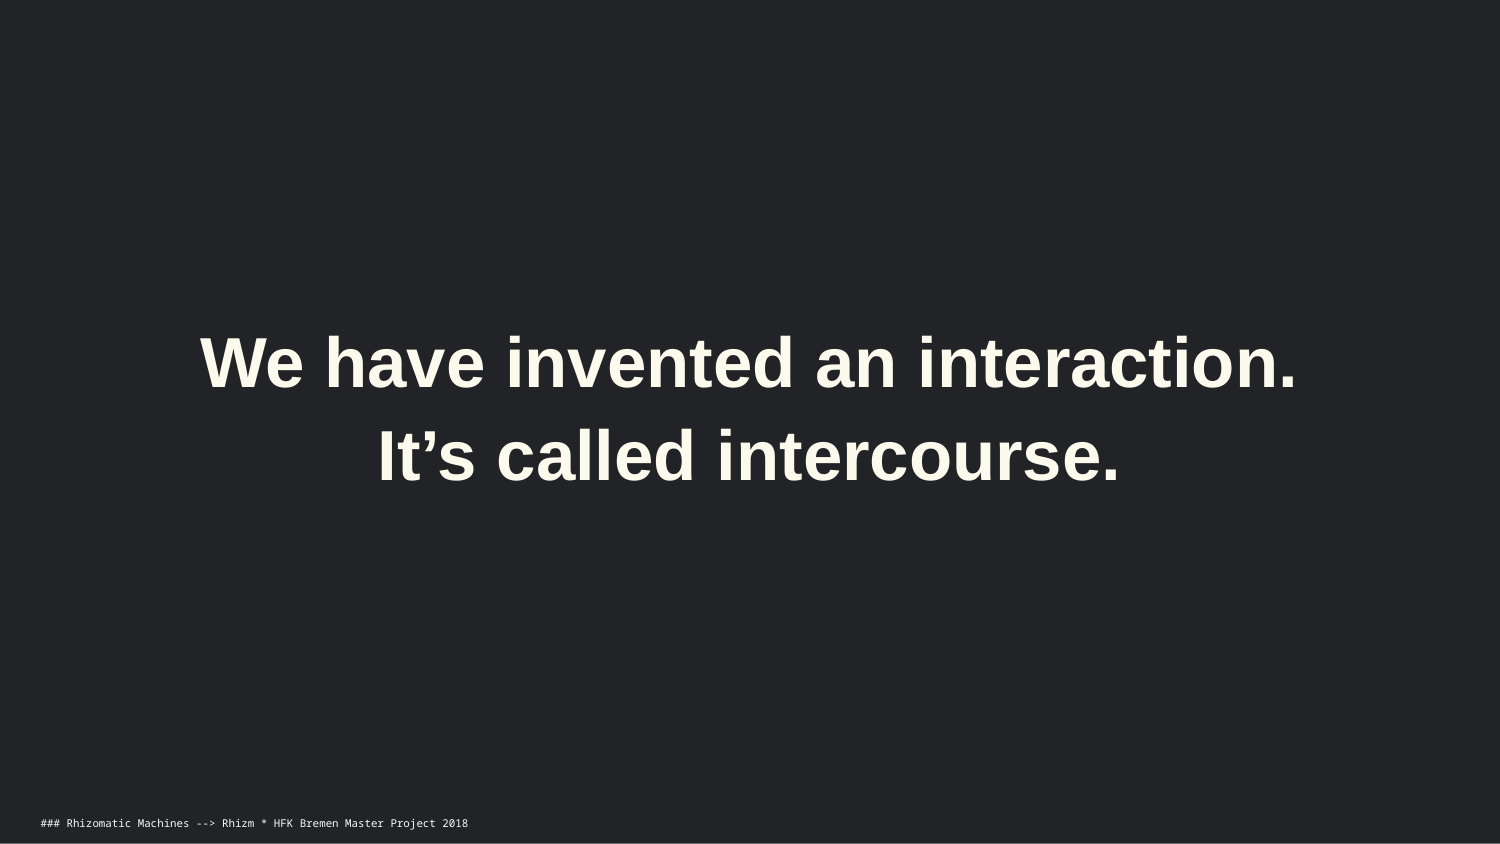

We have invented an interaction.
It’s called intercourse.